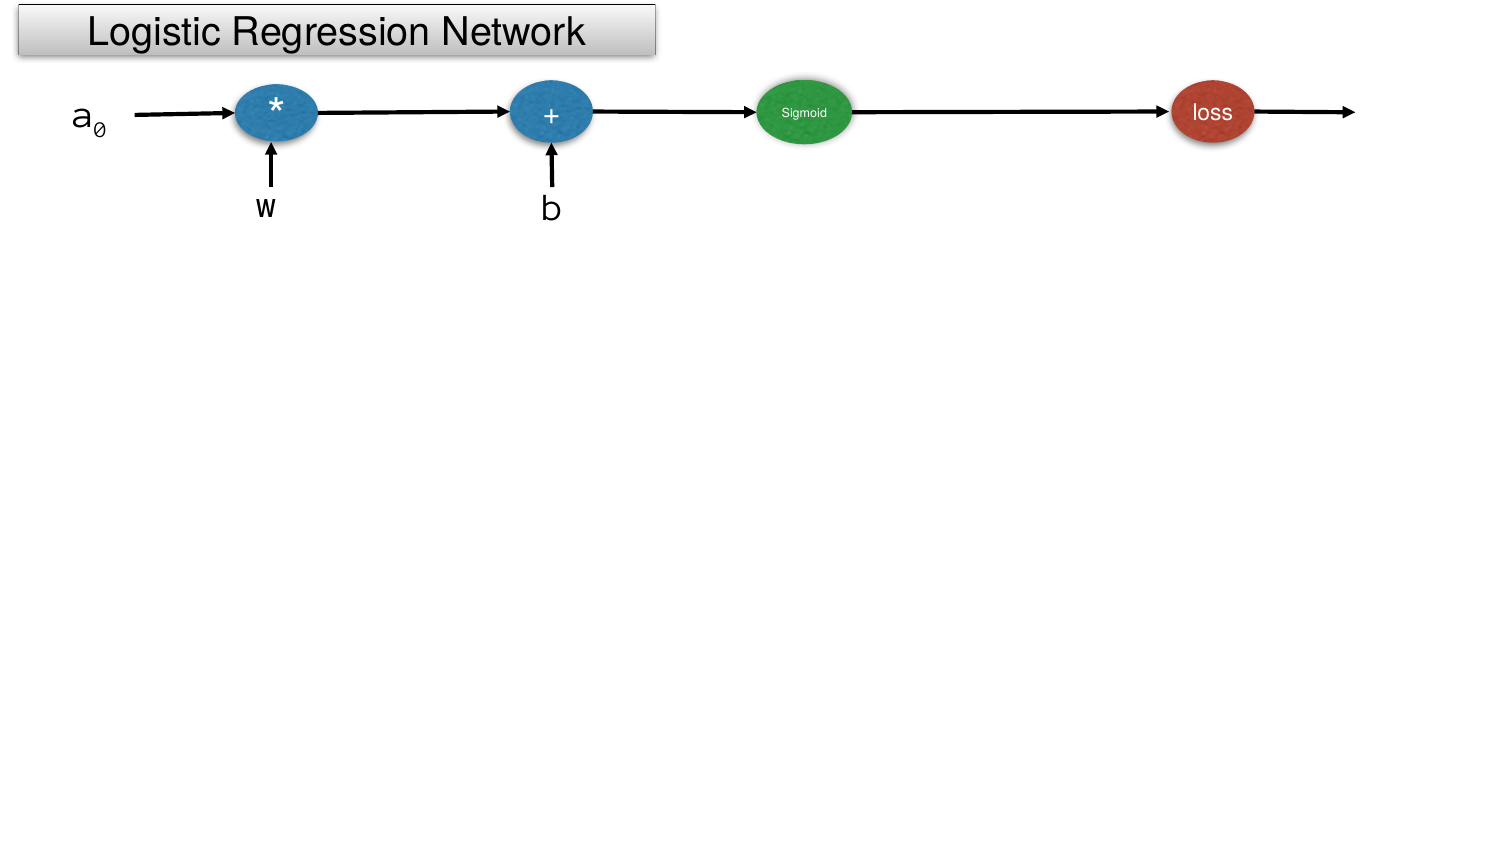

Logistic Regression Network
Sigmoid
loss
+
*
a0
w
b